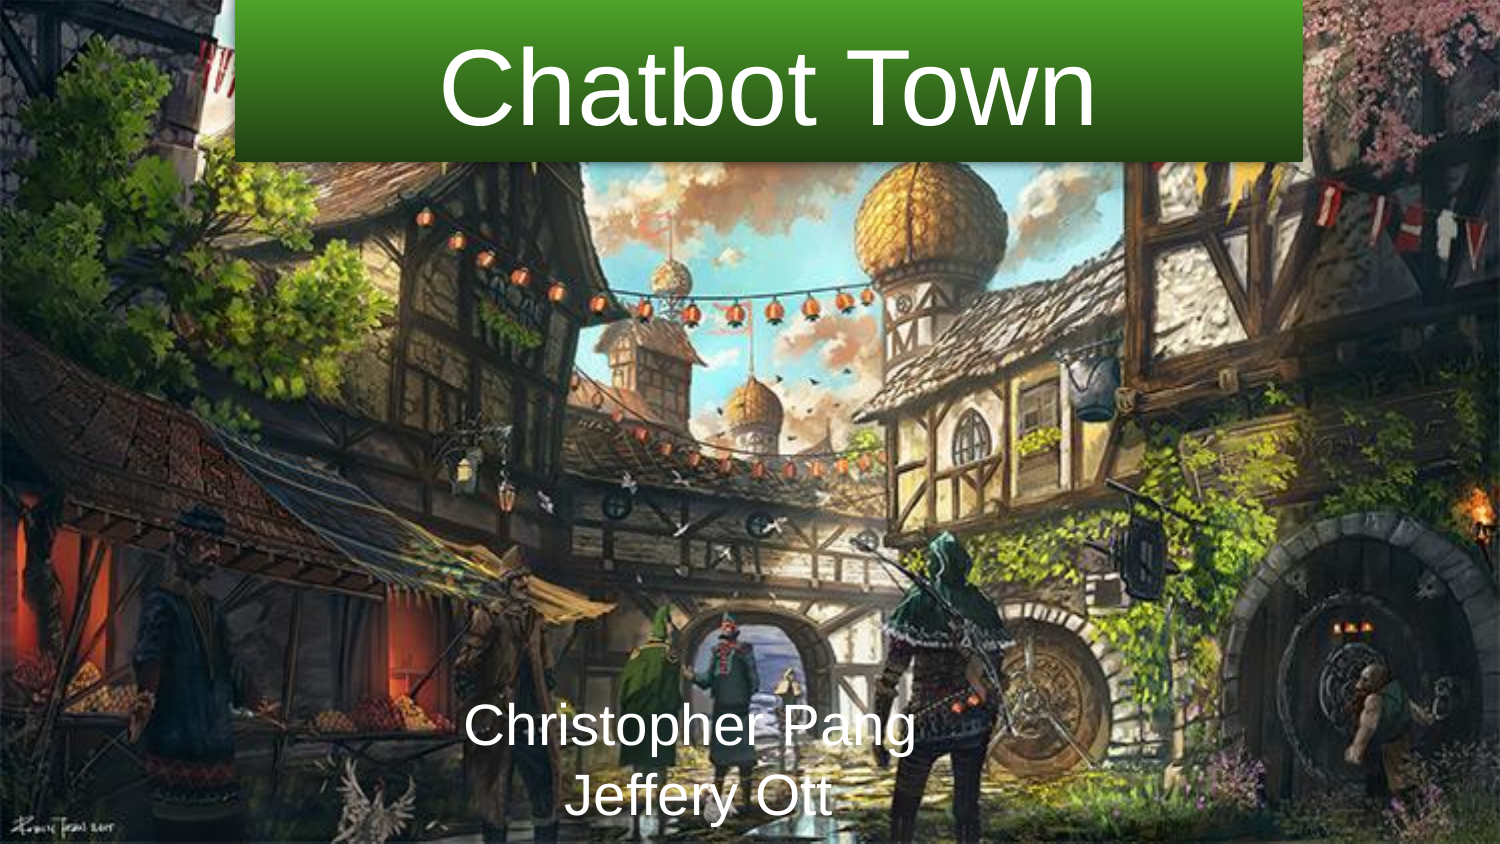

# Chatbot Town
Christopher Pang
Jeffery Ott